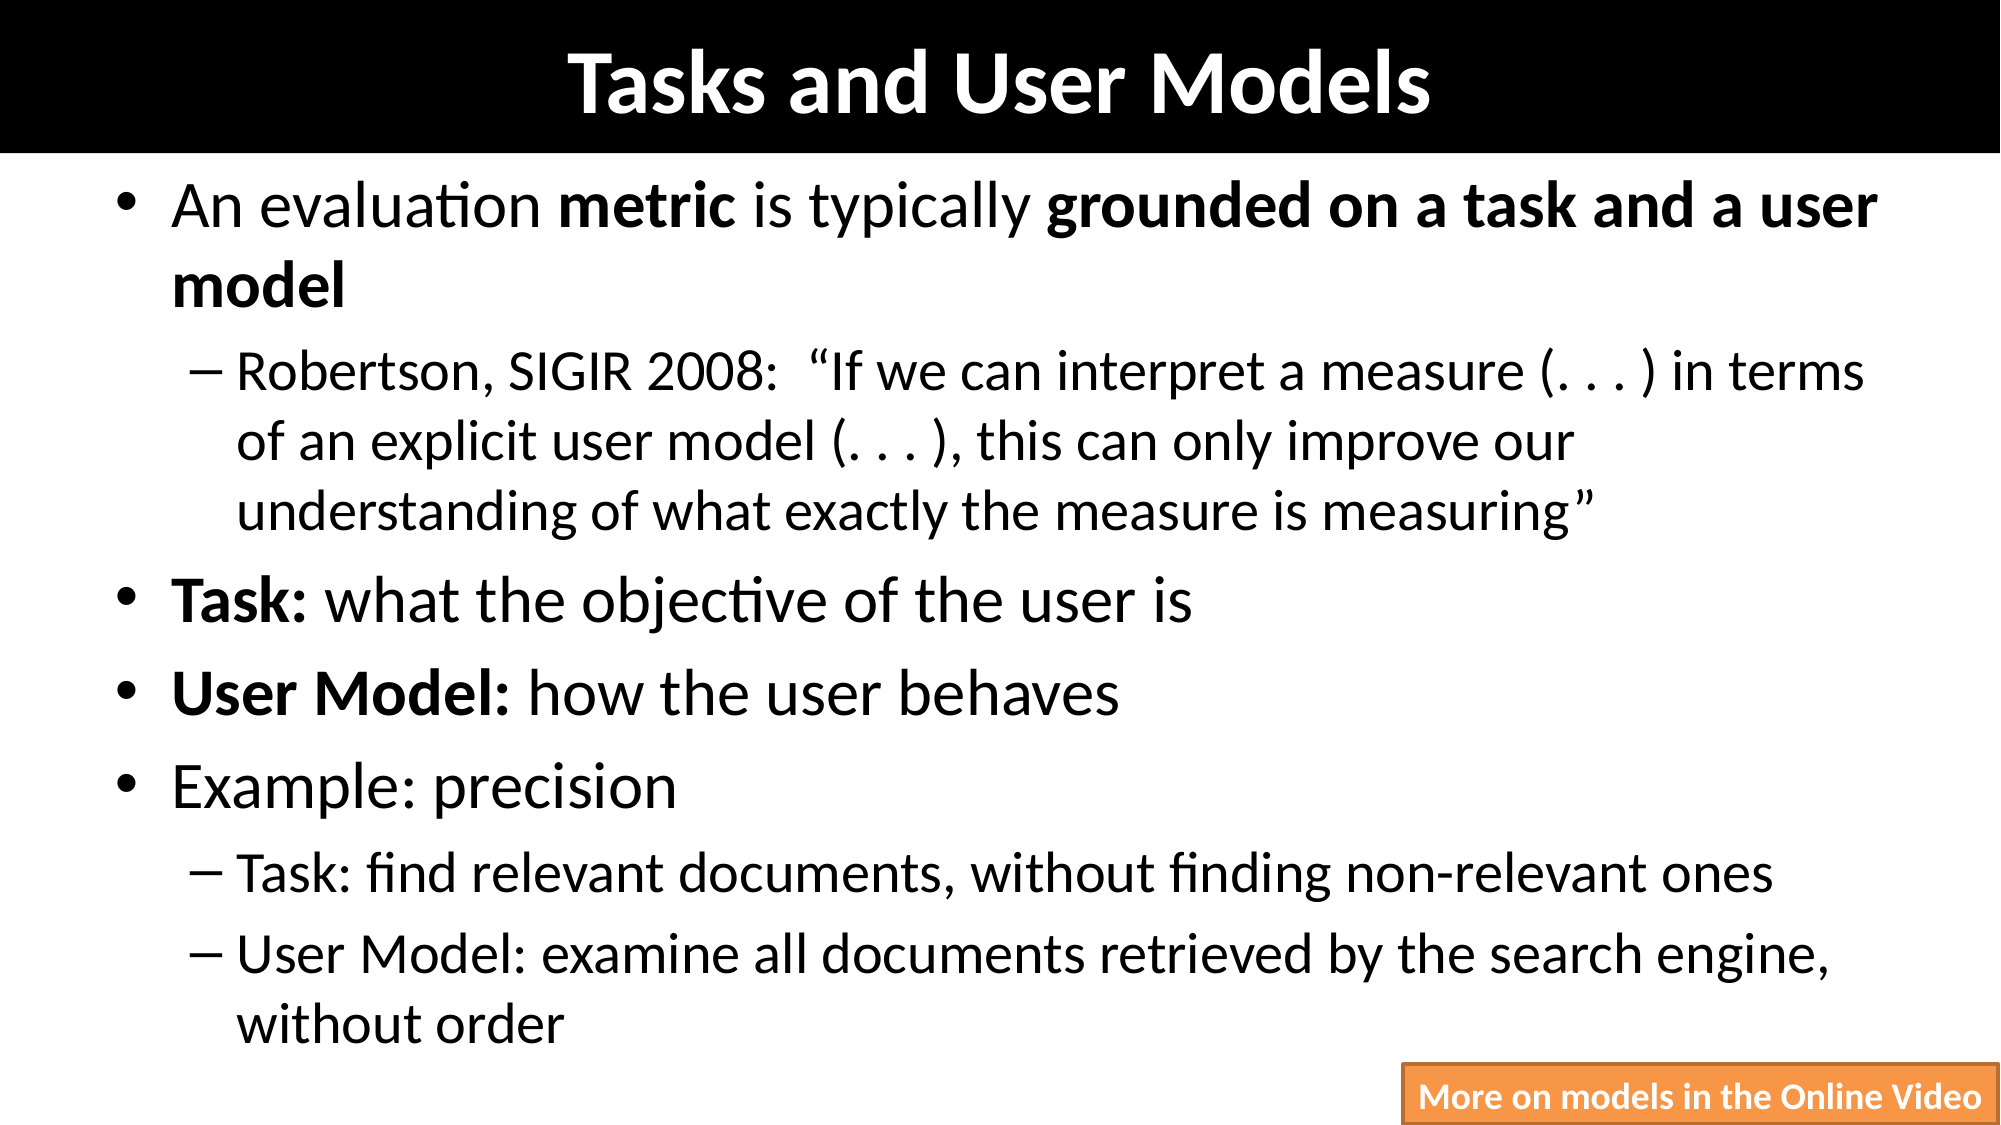

# Tasks and User Models
An evaluation metric is typically grounded on a task and a user model
Robertson, SIGIR 2008:  “If we can interpret a measure (. . . ) in terms of an explicit user model (. . . ), this can only improve our understanding of what exactly the measure is measuring”
Task: what the objective of the user is
User Model: how the user behaves
Example: precision
Task: find relevant documents, without finding non-relevant ones
User Model: examine all documents retrieved by the search engine, without order
More on models in the Online Video